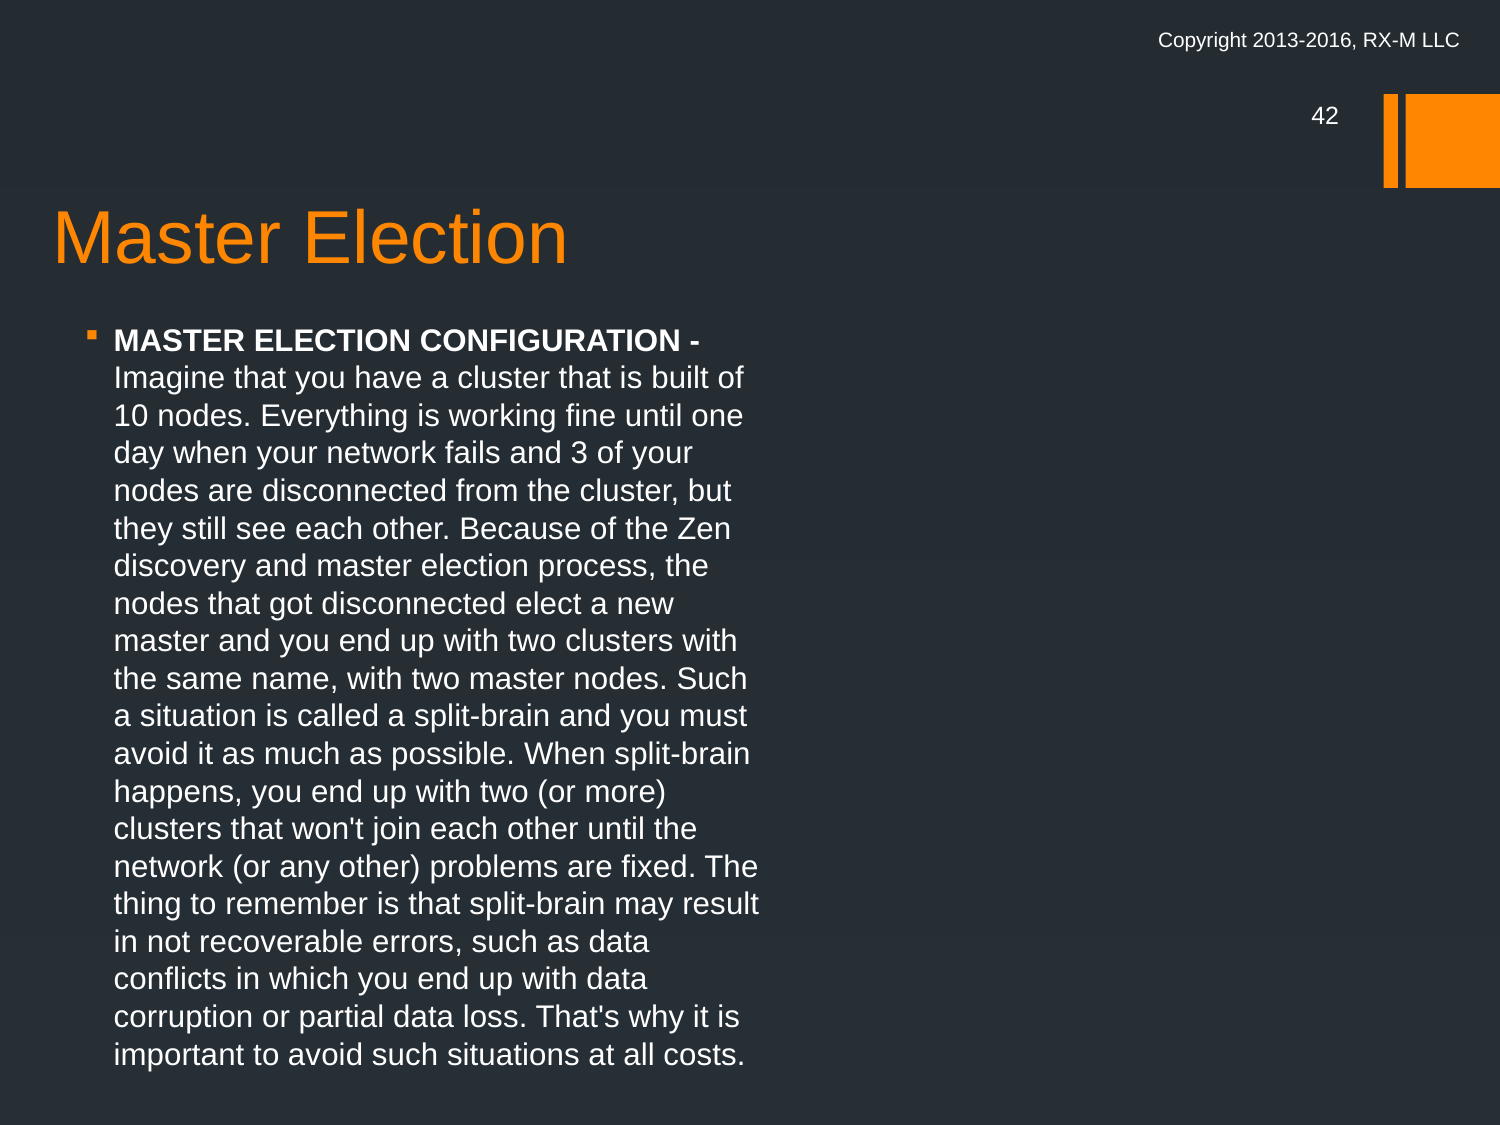

Copyright 2013-2016, RX-M LLC
42
# Master Election
MASTER ELECTION CONFIGURATION - Imagine that you have a cluster that is built of 10 nodes. Everything is working fine until one day when your network fails and 3 of your nodes are disconnected from the cluster, but they still see each other. Because of the Zen discovery and master election process, the nodes that got disconnected elect a new master and you end up with two clusters with the same name, with two master nodes. Such a situation is called a split-brain and you must avoid it as much as possible. When split-brain happens, you end up with two (or more) clusters that won't join each other until the network (or any other) problems are fixed. The thing to remember is that split-brain may result in not recoverable errors, such as data conflicts in which you end up with data corruption or partial data loss. That's why it is important to avoid such situations at all costs.